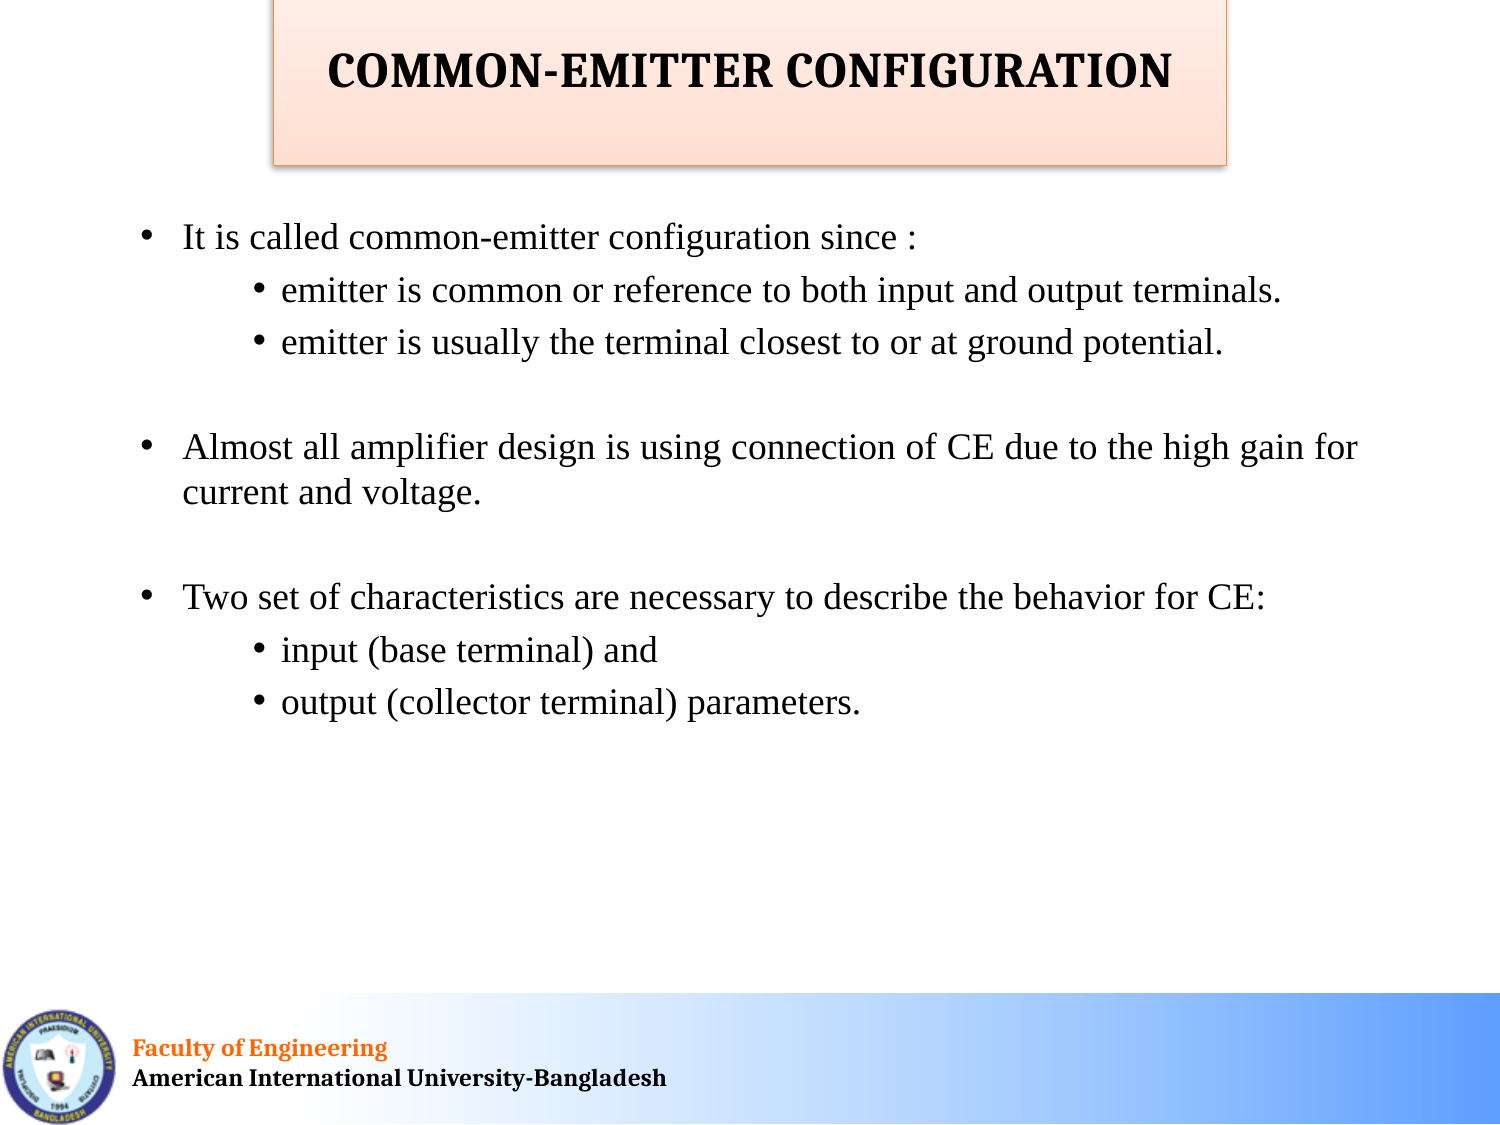

# COMMON-EMITTER CONFIGURATION
It is called common-emitter configuration since :
emitter is common or reference to both input and output terminals.
emitter is usually the terminal closest to or at ground potential.

Almost all amplifier design is using connection of CE due to the high gain for current and voltage.

Two set of characteristics are necessary to describe the behavior for CE:
input (base terminal) and
output (collector terminal) parameters.